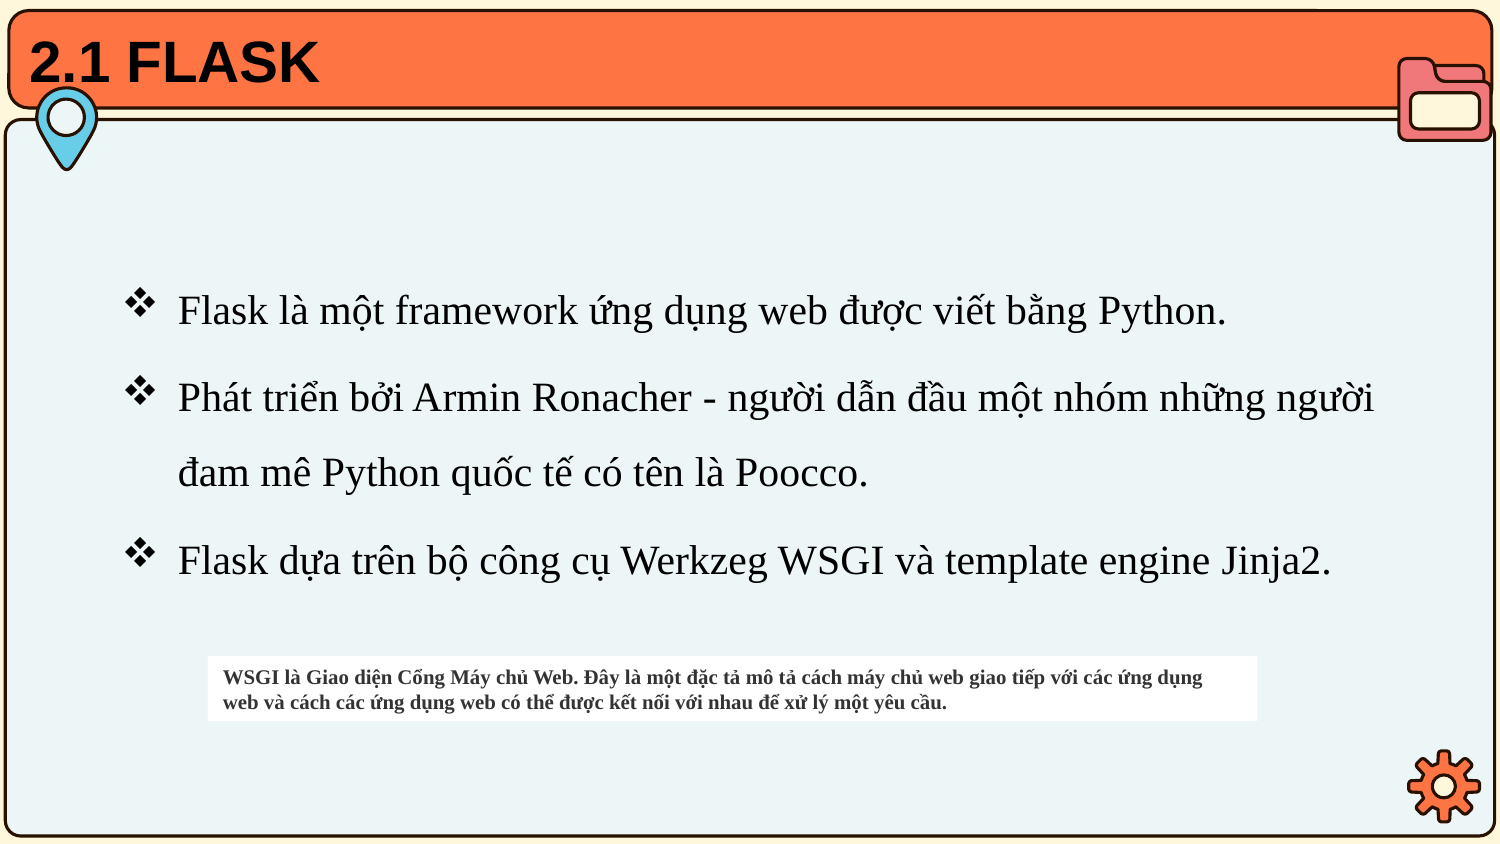

2.1 FLASK

Flask là một framework ứng dụng web được viết bằng Python.
Phát triển bởi Armin Ronacher - người dẫn đầu một nhóm những người đam mê Python quốc tế có tên là Poocco.
Flask dựa trên bộ công cụ Werkzeg WSGI và template engine Jinja2.

WSGI là Giao diện Cổng Máy chủ Web. Đây là một đặc tả mô tả cách máy chủ web giao tiếp với các ứng dụng web và cách các ứng dụng web có thể được kết nối với nhau để xử lý một yêu cầu.